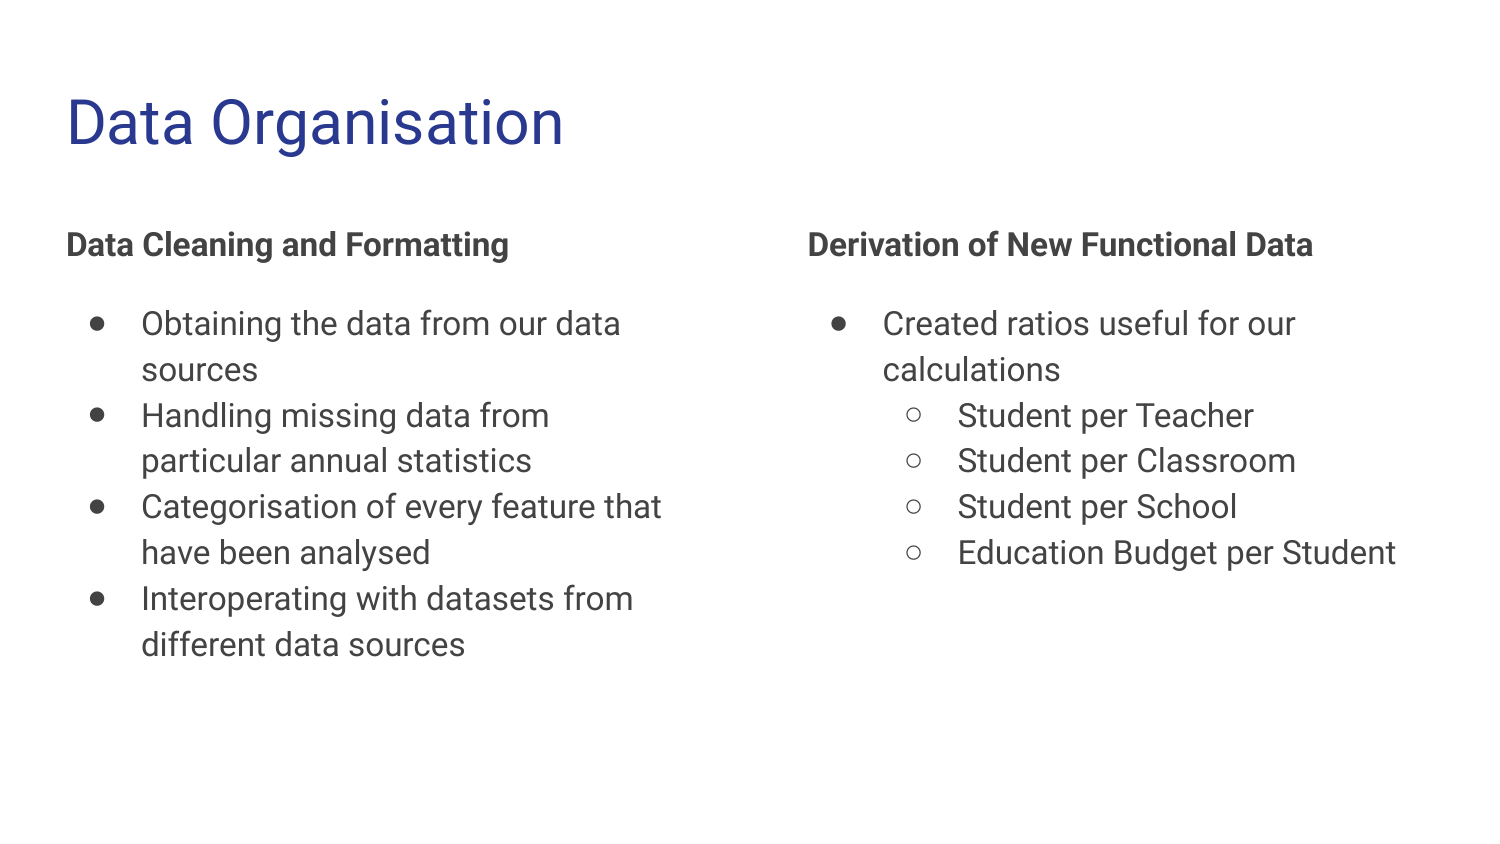

# Data Organisation
Data Cleaning and Formatting
Obtaining the data from our data sources
Handling missing data from particular annual statistics
Categorisation of every feature that have been analysed
Interoperating with datasets from different data sources
Derivation of New Functional Data
Created ratios useful for our calculations
Student per Teacher
Student per Classroom
Student per School
Education Budget per Student